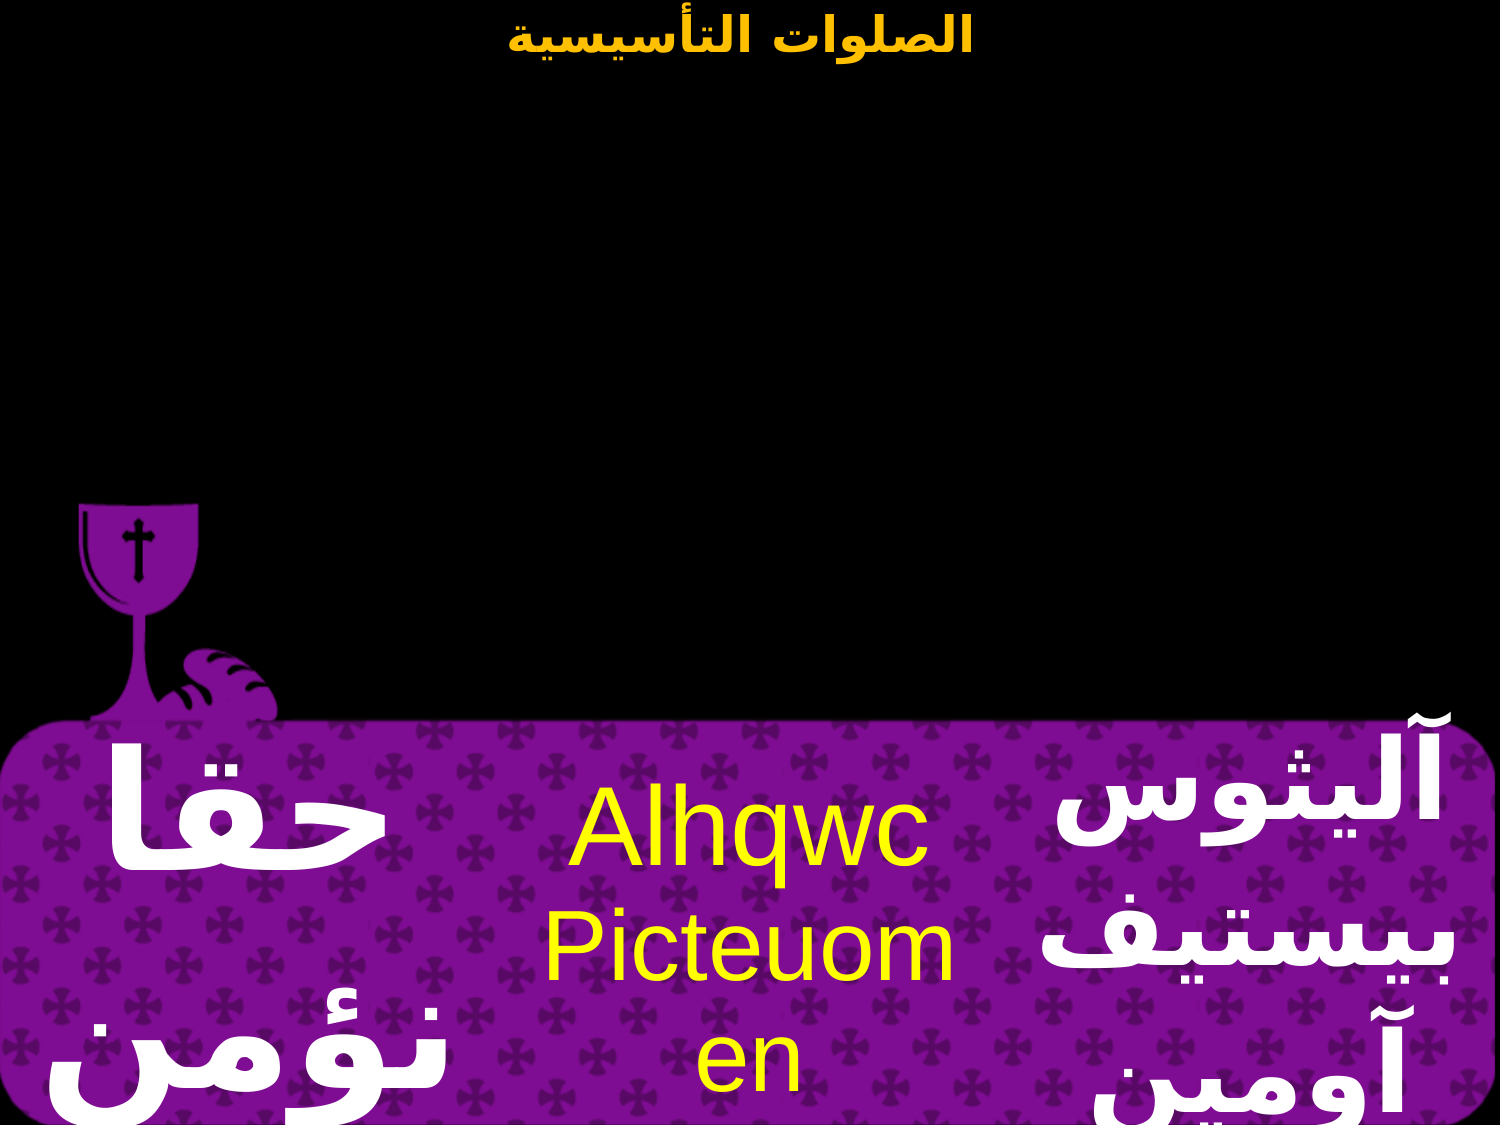

| حقا نؤمن | Alhqwc Picteuomen | آليثوس بيستيف آومين |
| --- | --- | --- |